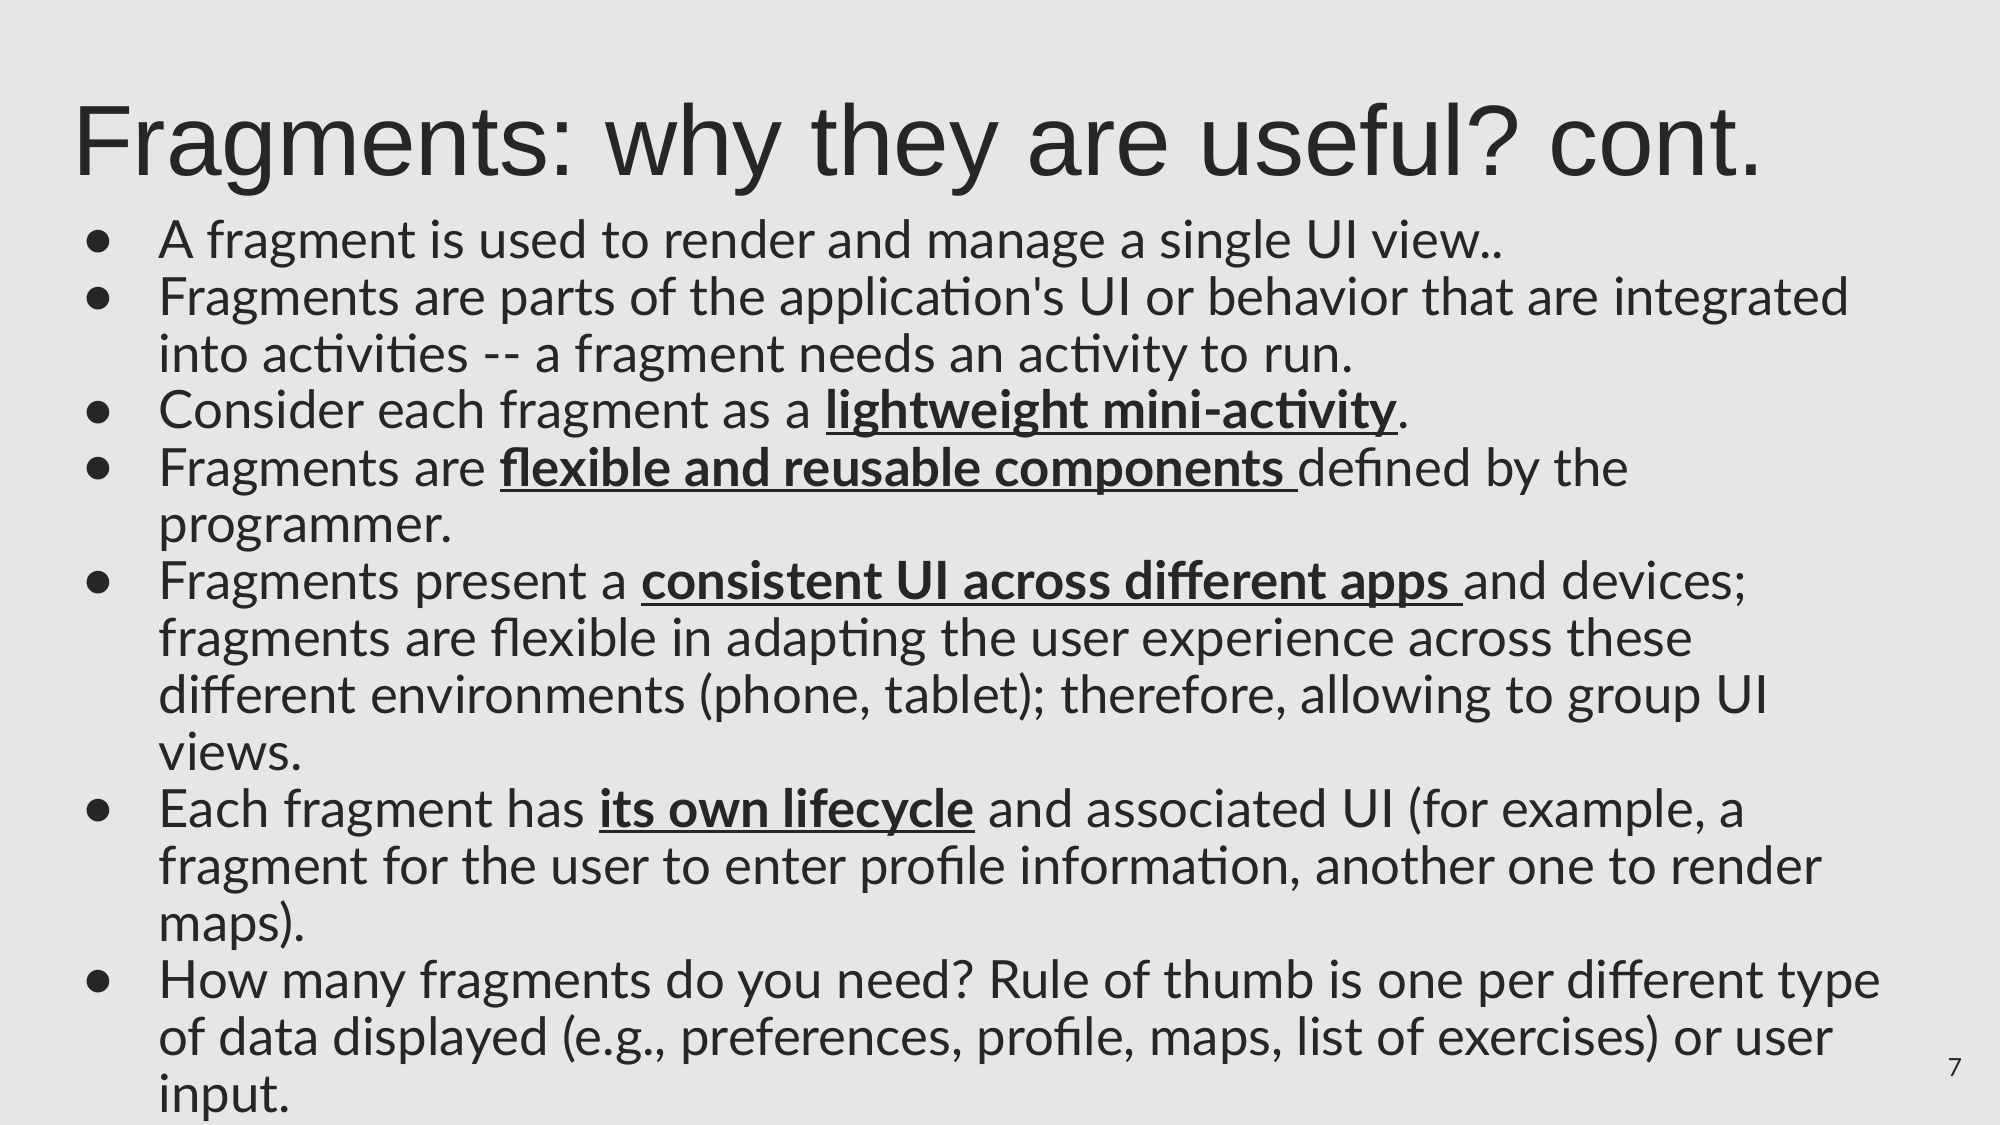

# Fragments: why they are useful? cont.
A fragment is used to render and manage a single UI view..
Fragments are parts of the application's UI or behavior that are integrated into activities -- a fragment needs an activity to run.
Consider each fragment as a lightweight mini-activity.
Fragments are flexible and reusable components defined by the programmer.
Fragments present a consistent UI across different apps and devices; fragments are flexible in adapting the user experience across these different environments (phone, tablet); therefore, allowing to group UI views.
Each fragment has its own lifecycle and associated UI (for example, a fragment for the user to enter profile information, another one to render maps).
How many fragments do you need? Rule of thumb is one per different type of data displayed (e.g., preferences, profile, maps, list of exercises) or user input.
7